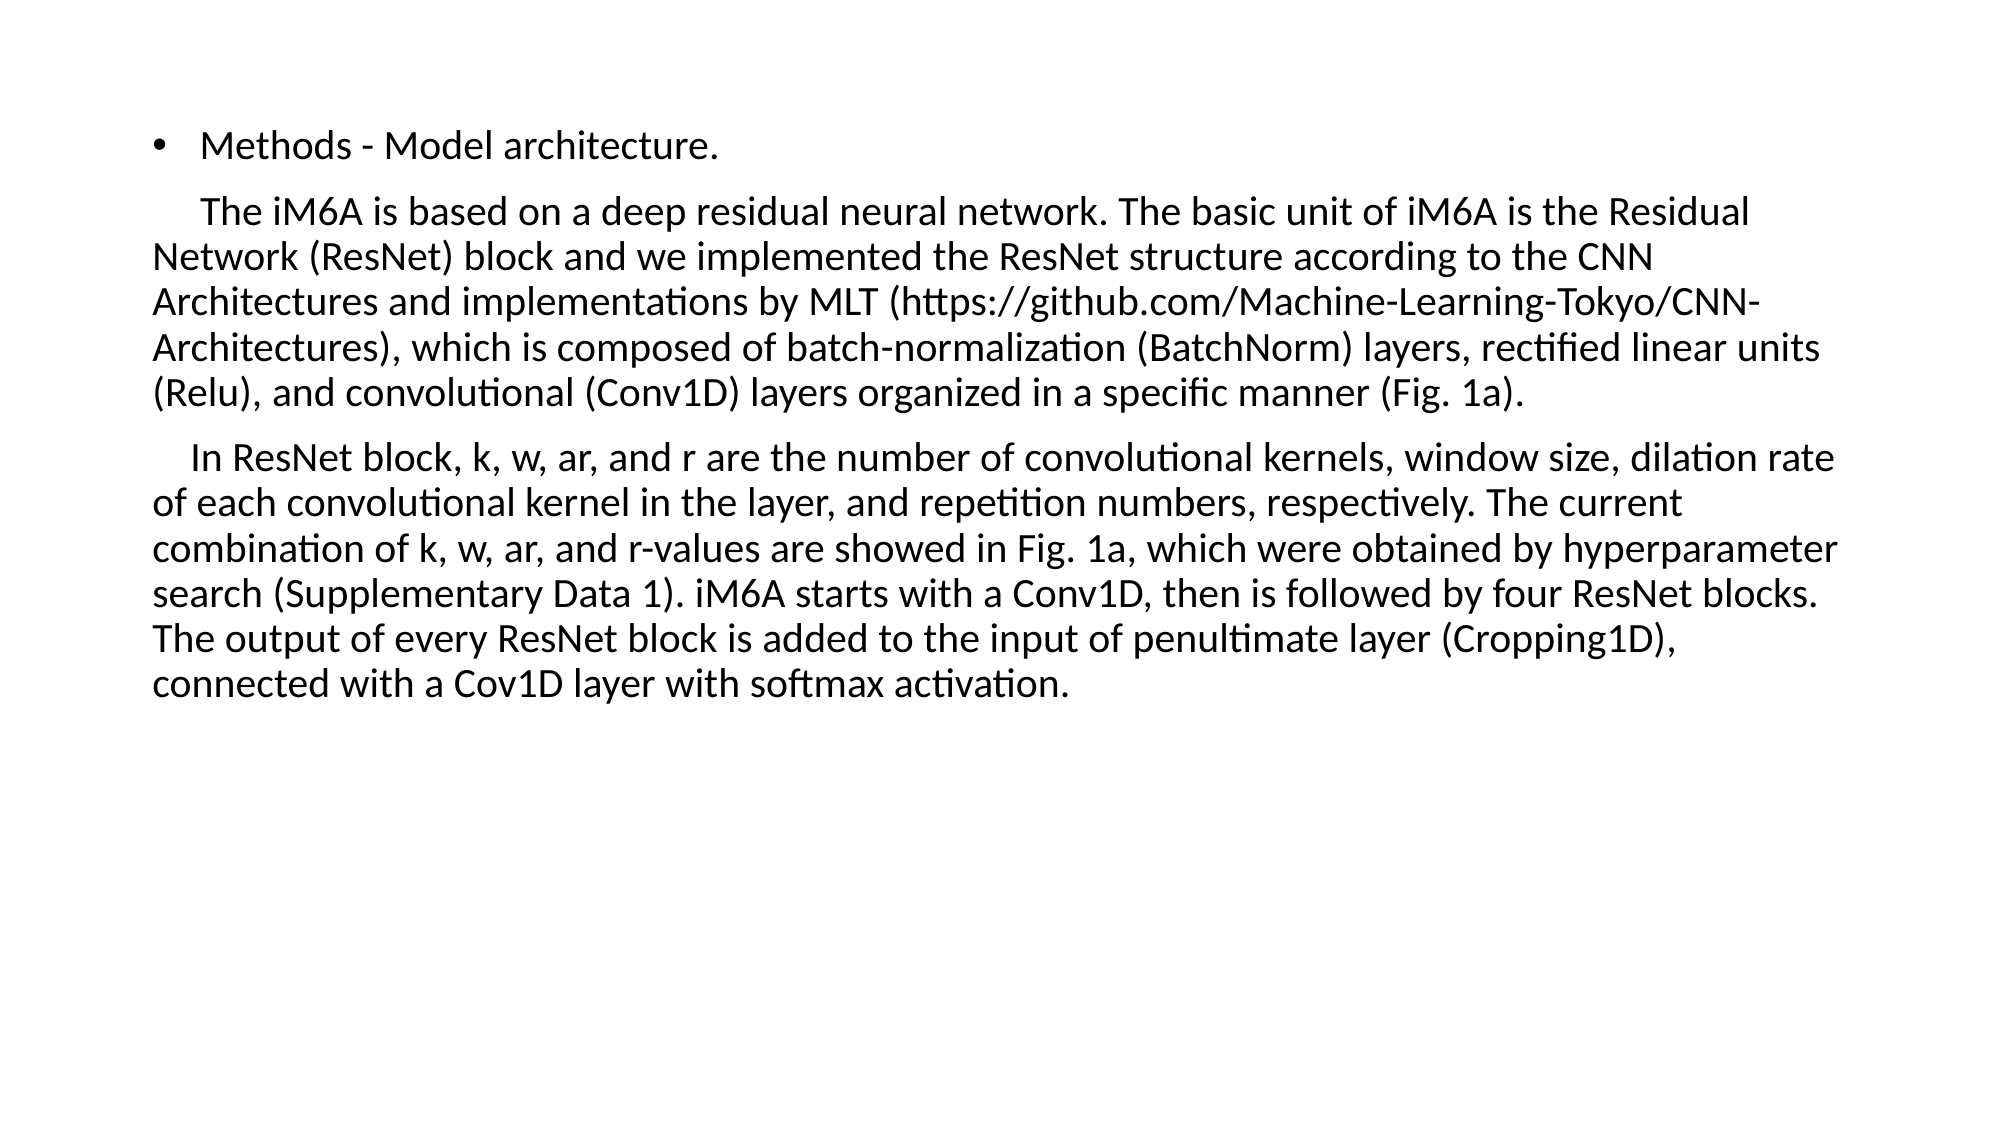

Methods - Model architecture.
     The iM6A is based on a deep residual neural network. The basic unit of iM6A is the Residual Network (ResNet) block and we implemented the ResNet structure according to the CNN Architectures and implementations by MLT (https://github.com/Machine-Learning-Tokyo/CNN-Architectures), which is composed of batch-normalization (BatchNorm) layers, rectified linear units (Relu), and convolutional (Conv1D) layers organized in a specific manner (Fig. 1a).
    In ResNet block, k, w, ar, and r are the number of convolutional kernels, window size, dilation rate of each convolutional kernel in the layer, and repetition numbers, respectively. The current combination of k, w, ar, and r-values are showed in Fig. 1a, which were obtained by hyperparameter search (Supplementary Data 1). iM6A starts with a Conv1D, then is followed by four ResNet blocks. The output of every ResNet block is added to the input of penultimate layer (Cropping1D), connected with a Cov1D layer with softmax activation.